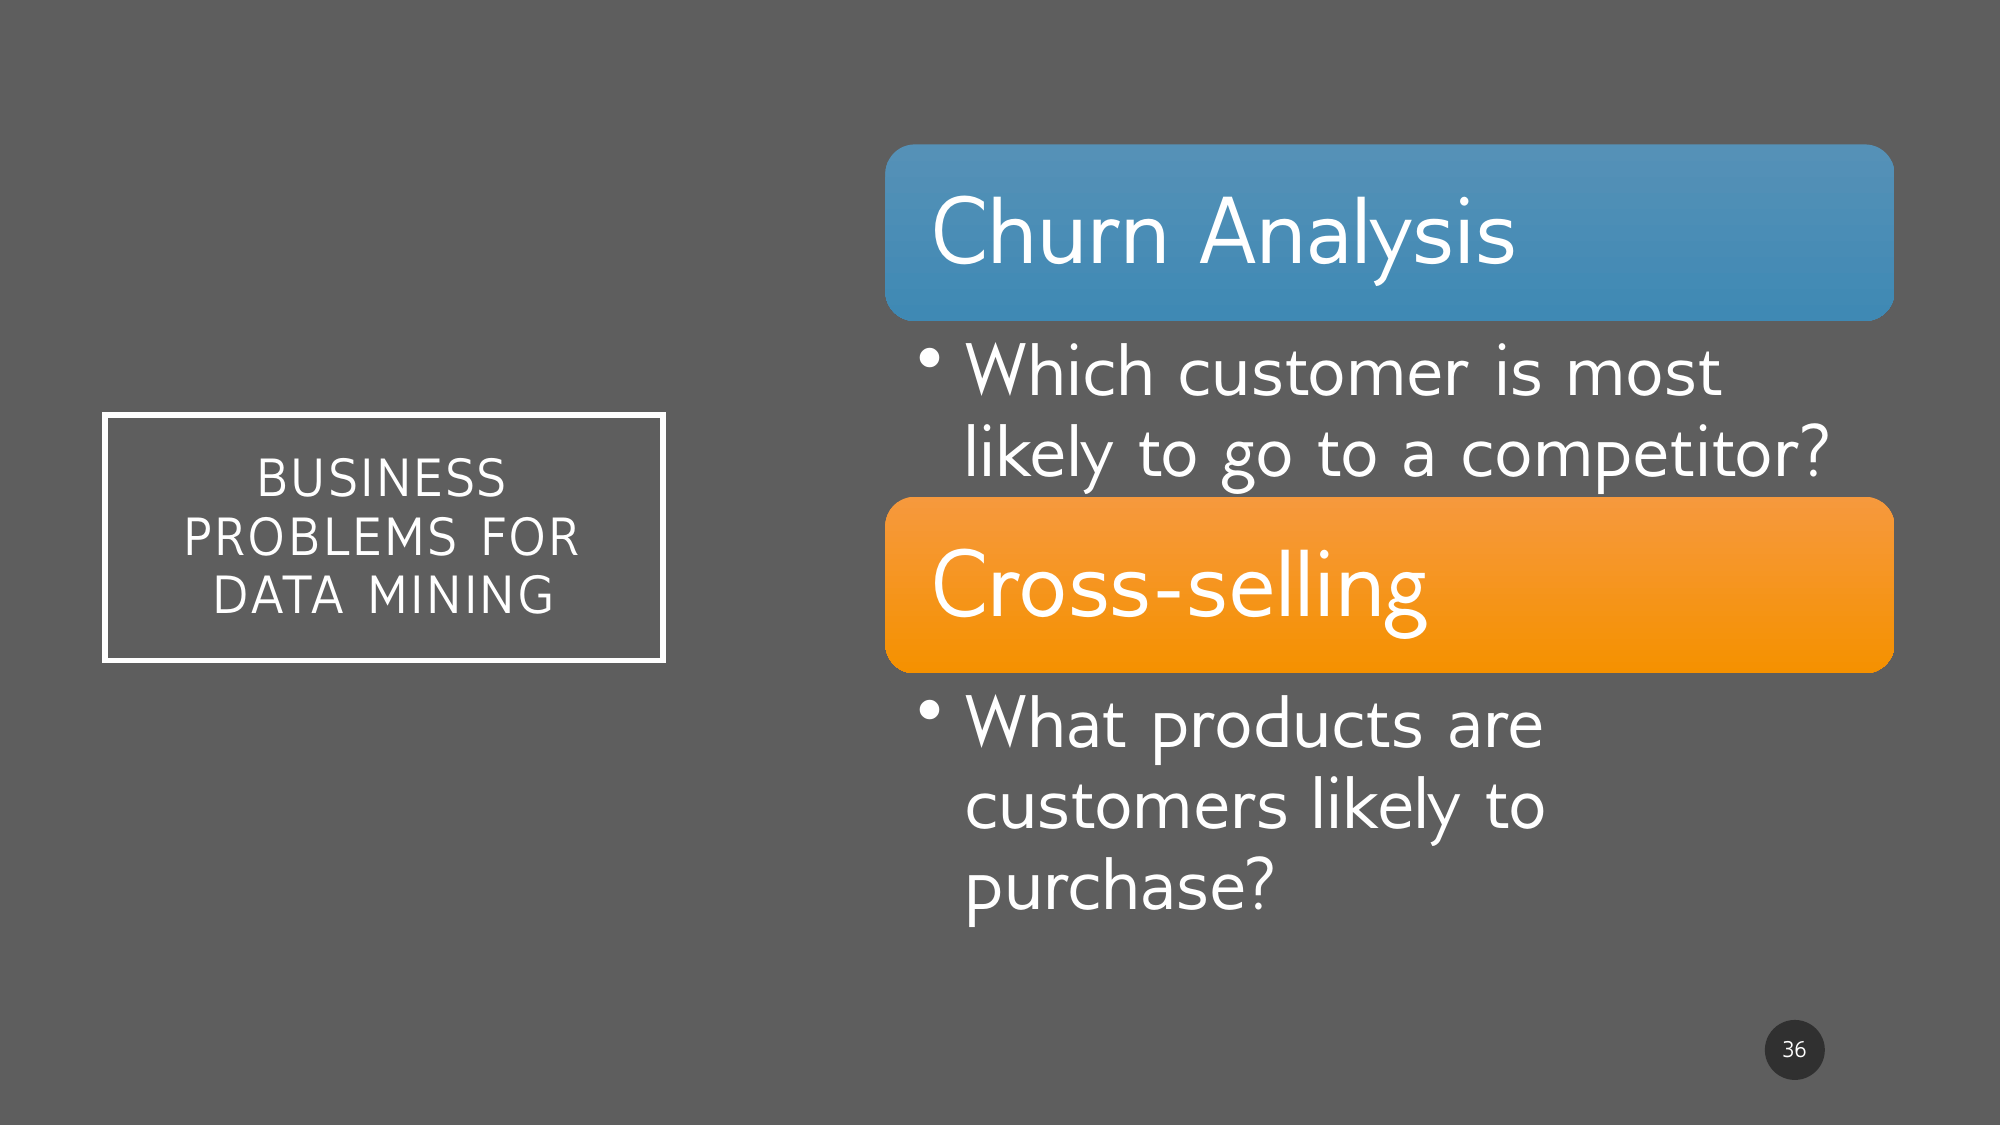

Churn Analysis
Which customer is most likely to go to a competitor?
Cross-selling
What products are customers likely to purchase?
# Business Problems for Data Mining
36